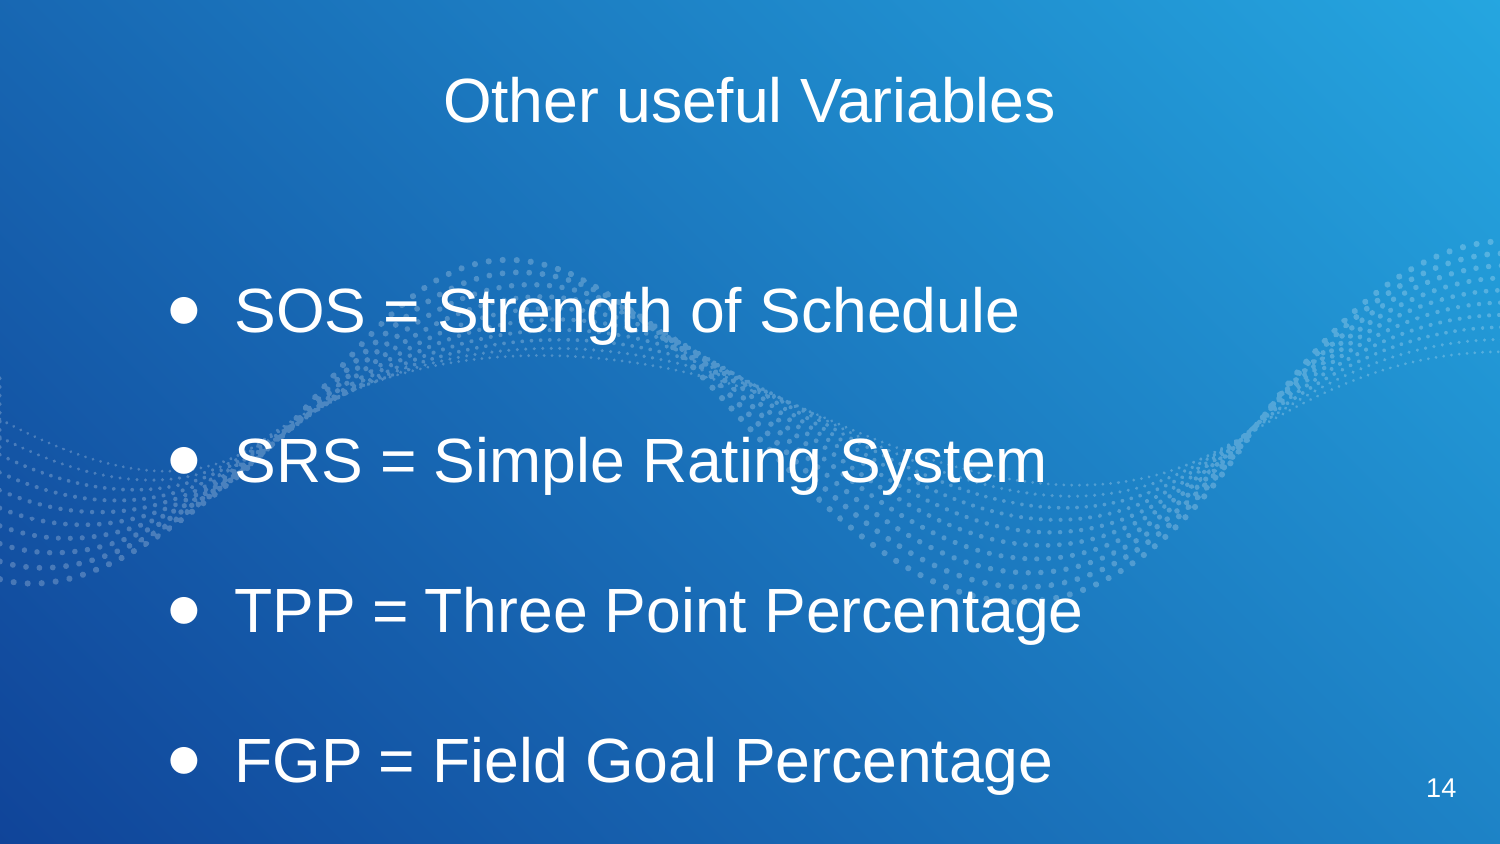

Other useful Variables
SOS = Strength of Schedule
SRS = Simple Rating System
TPP = Three Point Percentage
FGP = Field Goal Percentage
14